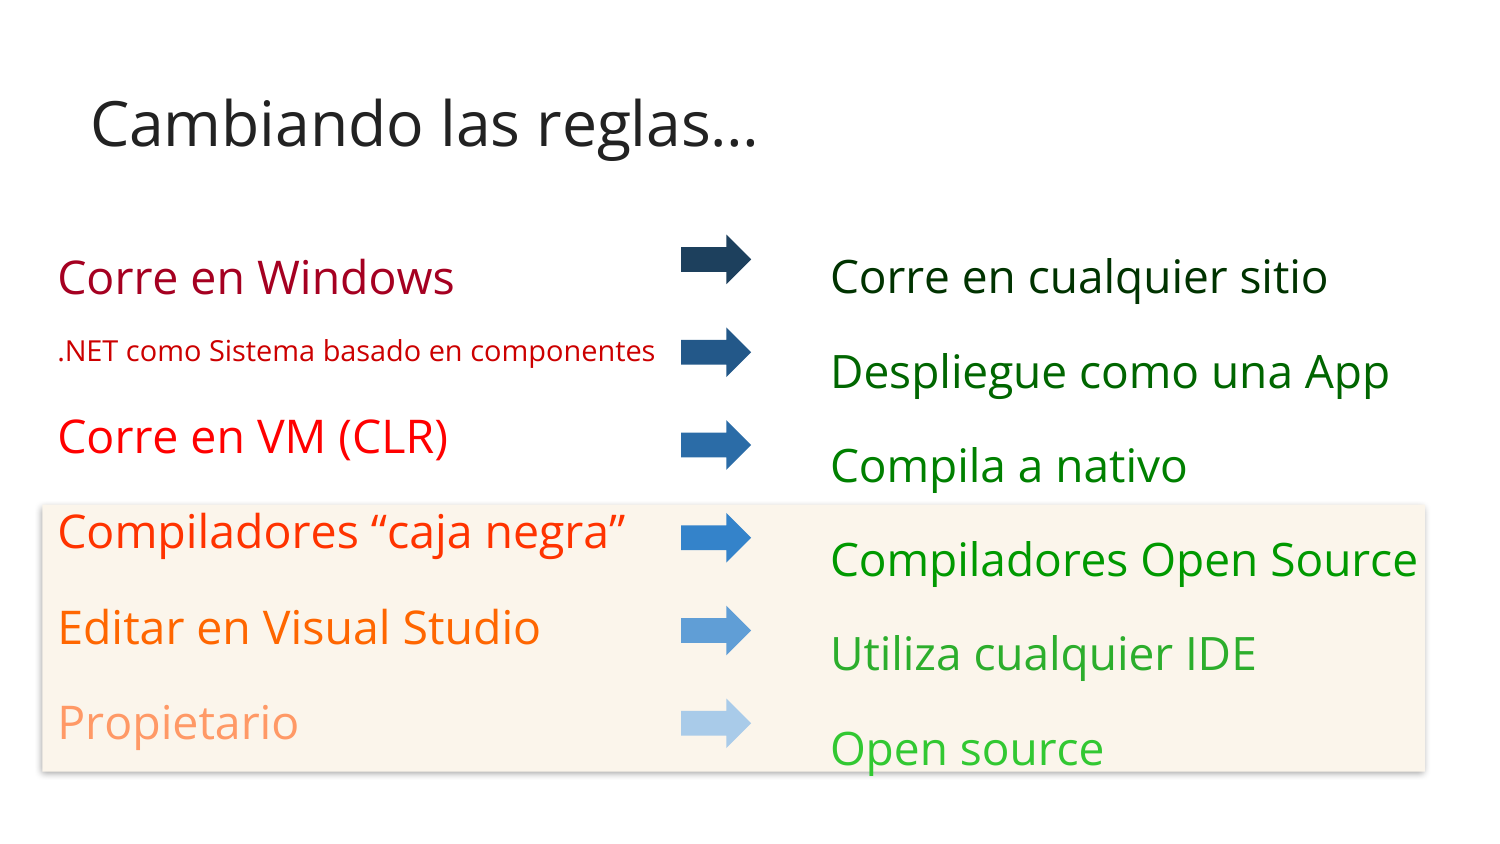

# Cambiando las reglas…
Corre en Windows
.NET como Sistema basado en componentes
Corre en VM (CLR)
Compiladores “caja negra”
Editar en Visual Studio
Propietario
Corre en cualquier sitio
Despliegue como una App
Compila a nativo
Compiladores Open Source
Utiliza cualquier IDE
Open source